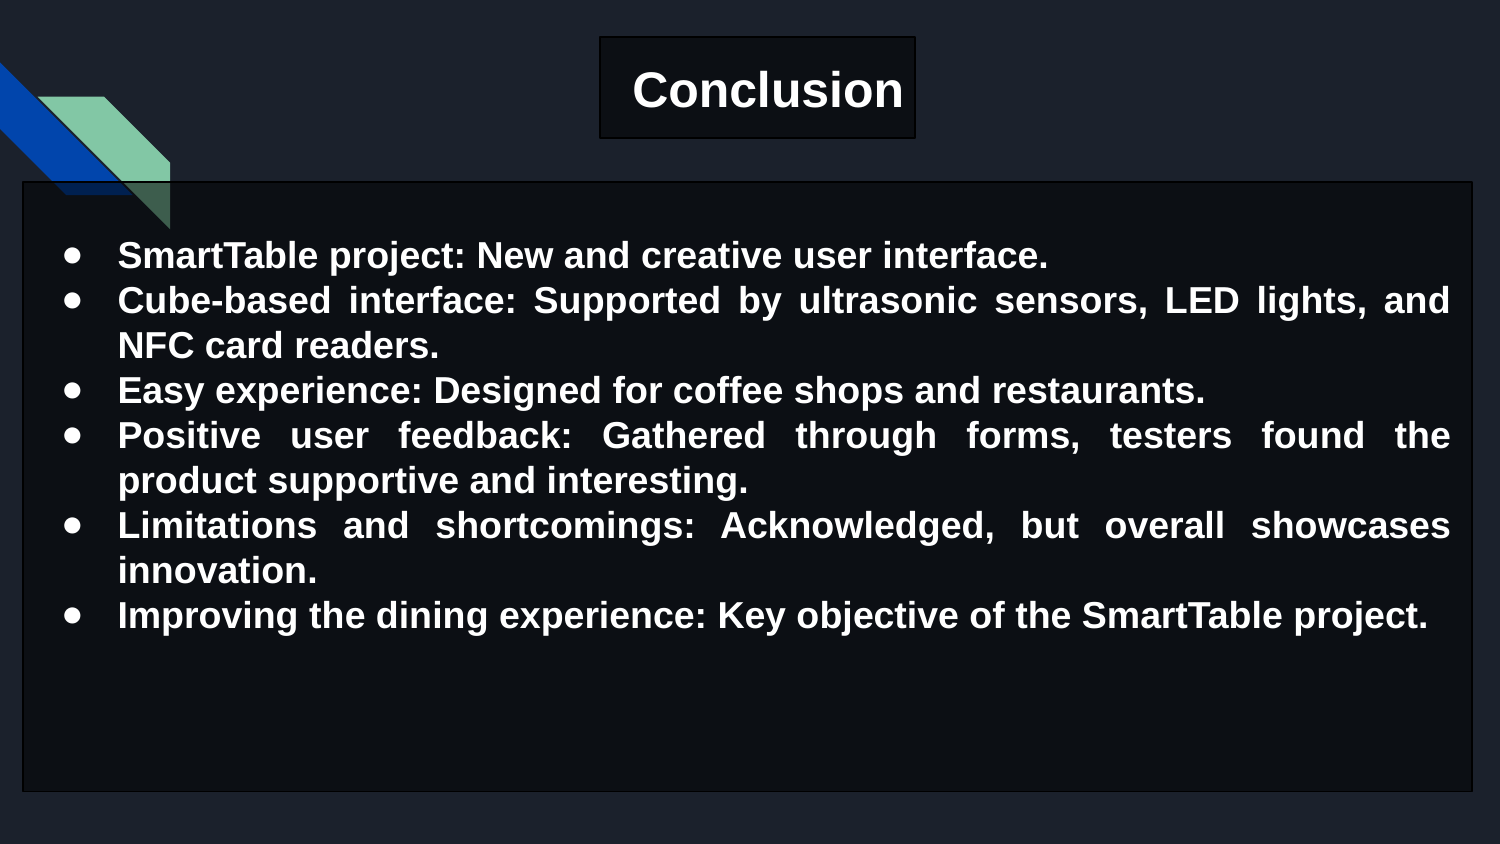

Conclusion

SmartTable project: New and creative user interface.
Cube-based interface: Supported by ultrasonic sensors, LED lights, and NFC card readers.
Easy experience: Designed for coffee shops and restaurants.
Positive user feedback: Gathered through forms, testers found the product supportive and interesting.
Limitations and shortcomings: Acknowledged, but overall showcases innovation.
Improving the dining experience: Key objective of the SmartTable project.